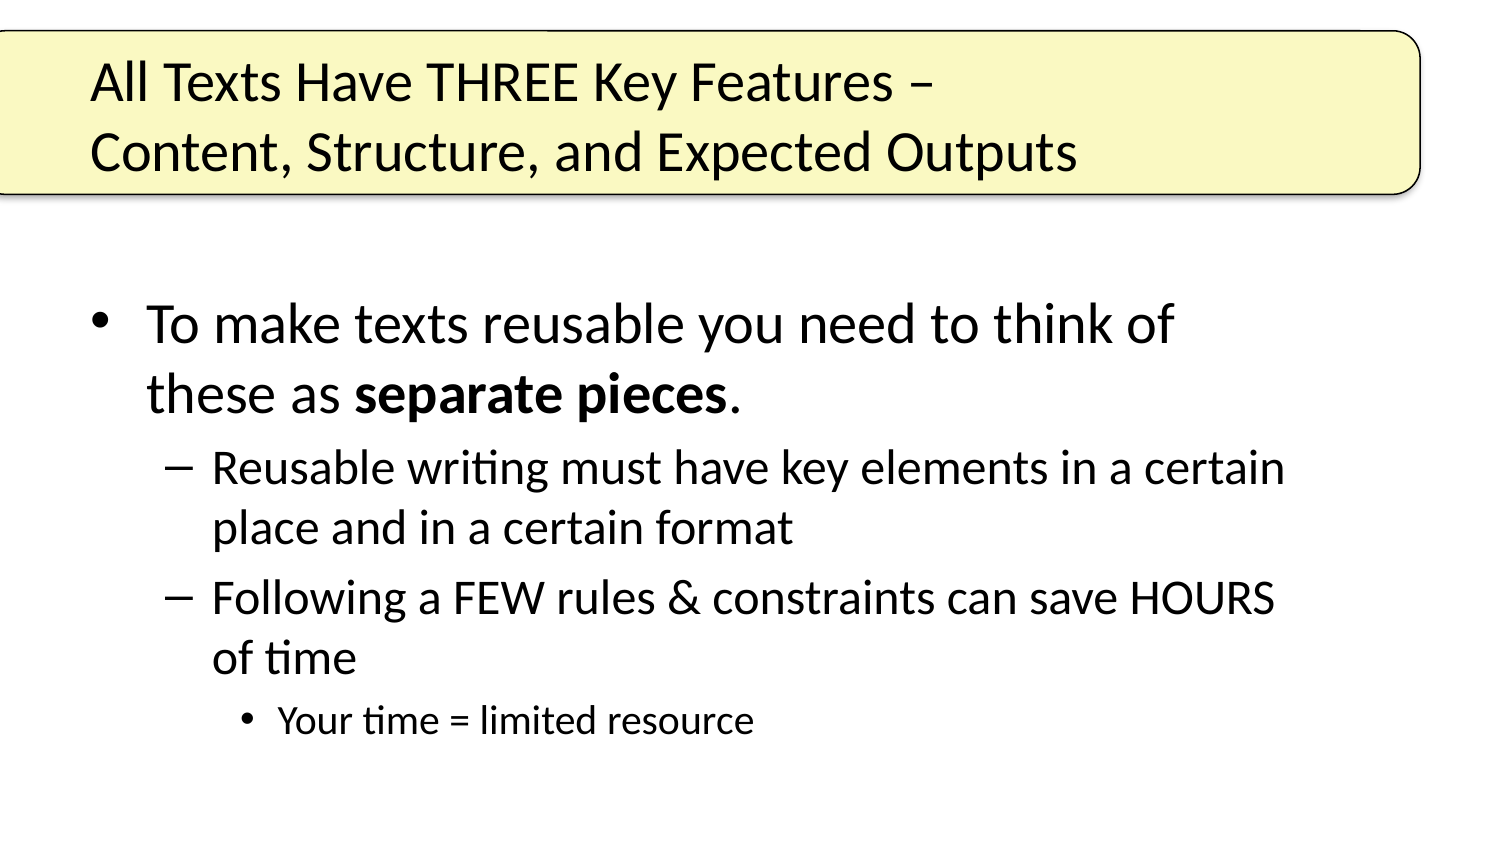

# All Texts Have THREE Key Features – Content, Structure, and Expected Outputs
To make texts reusable you need to think of these as separate pieces.
Reusable writing must have key elements in a certain place and in a certain format
Following a FEW rules & constraints can save HOURS of time
Your time = limited resource